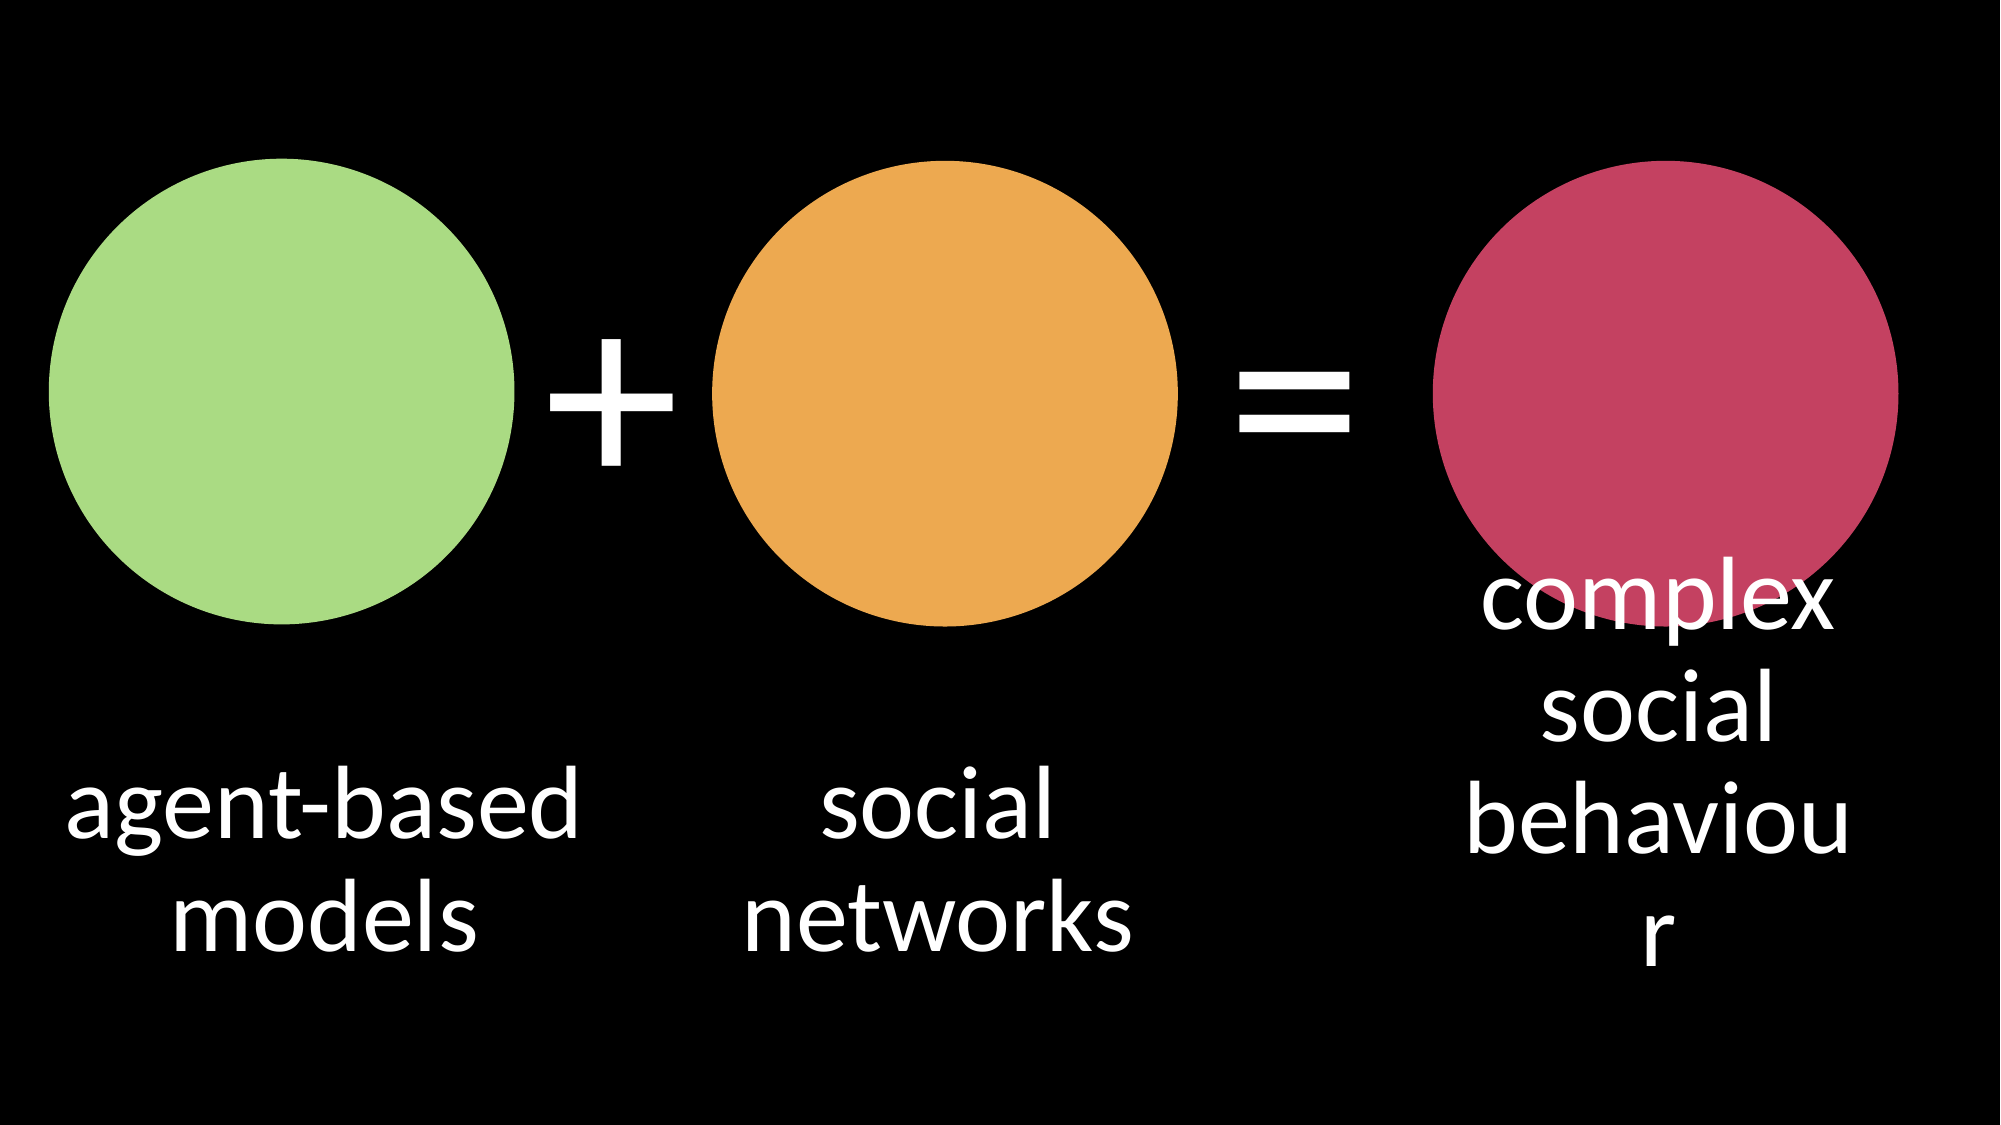

+
=
# agent-based models
social networks
complex social behaviour